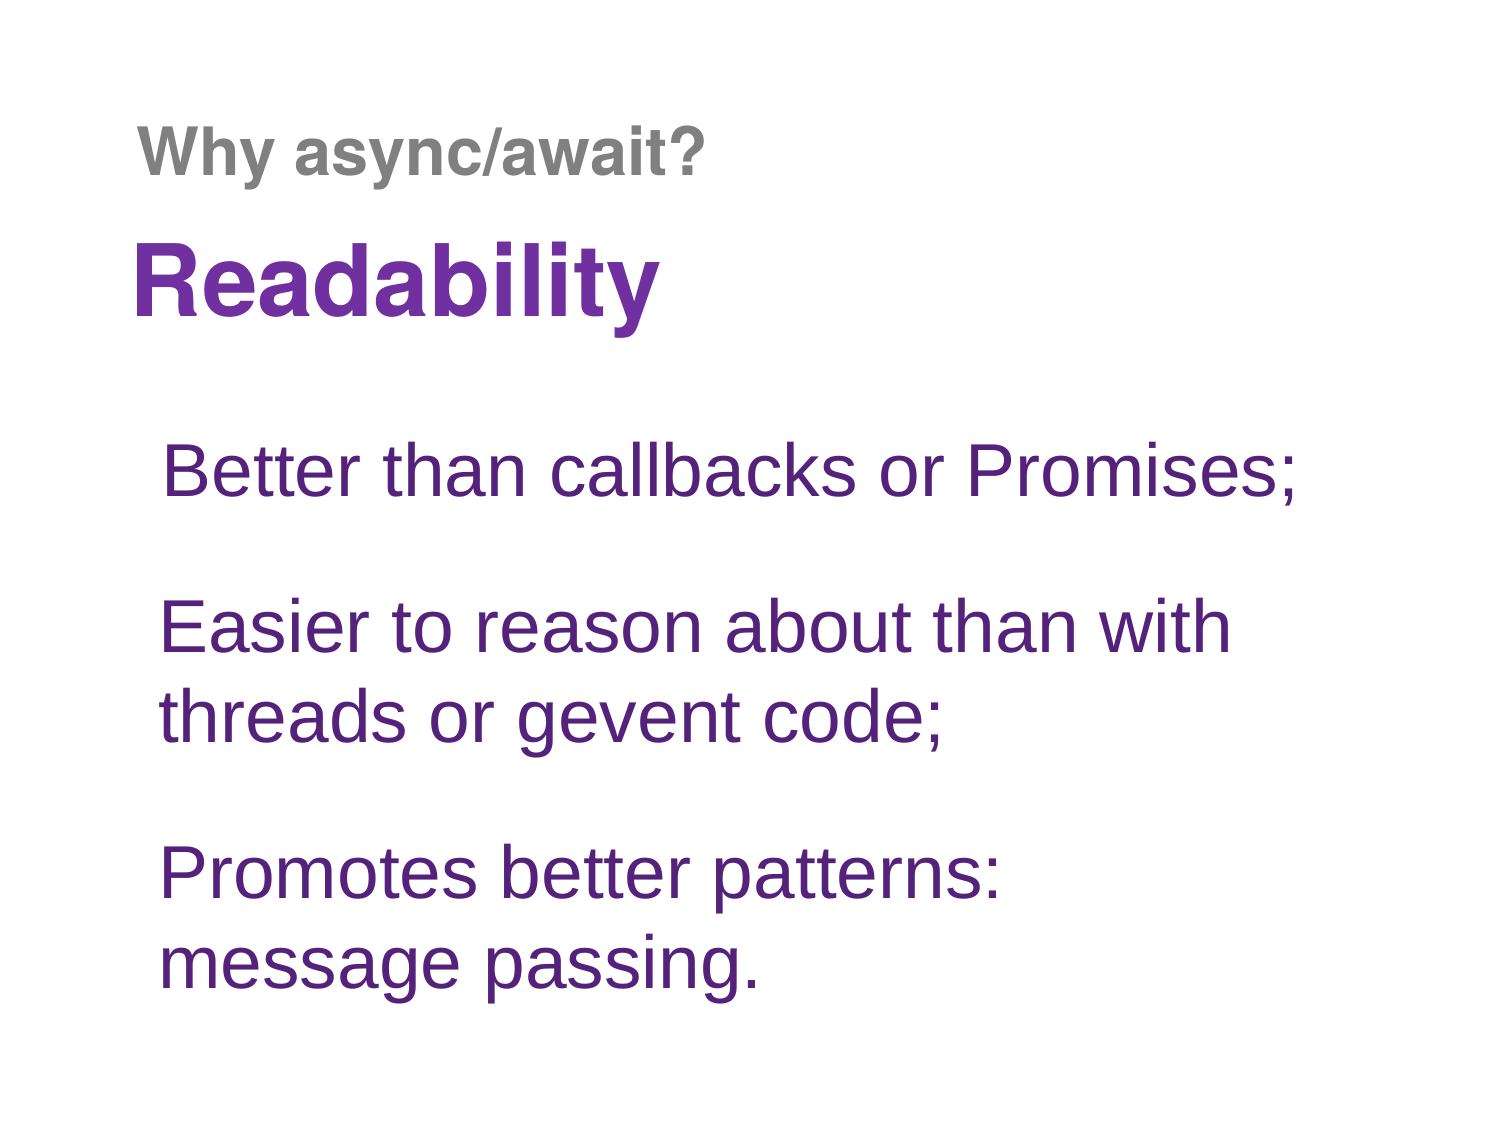

Why async/await?
Readability
Better than callbacks or Promises;
Easier to reason about than with
threads or gevent code;
Promotes better patterns:
message passing.